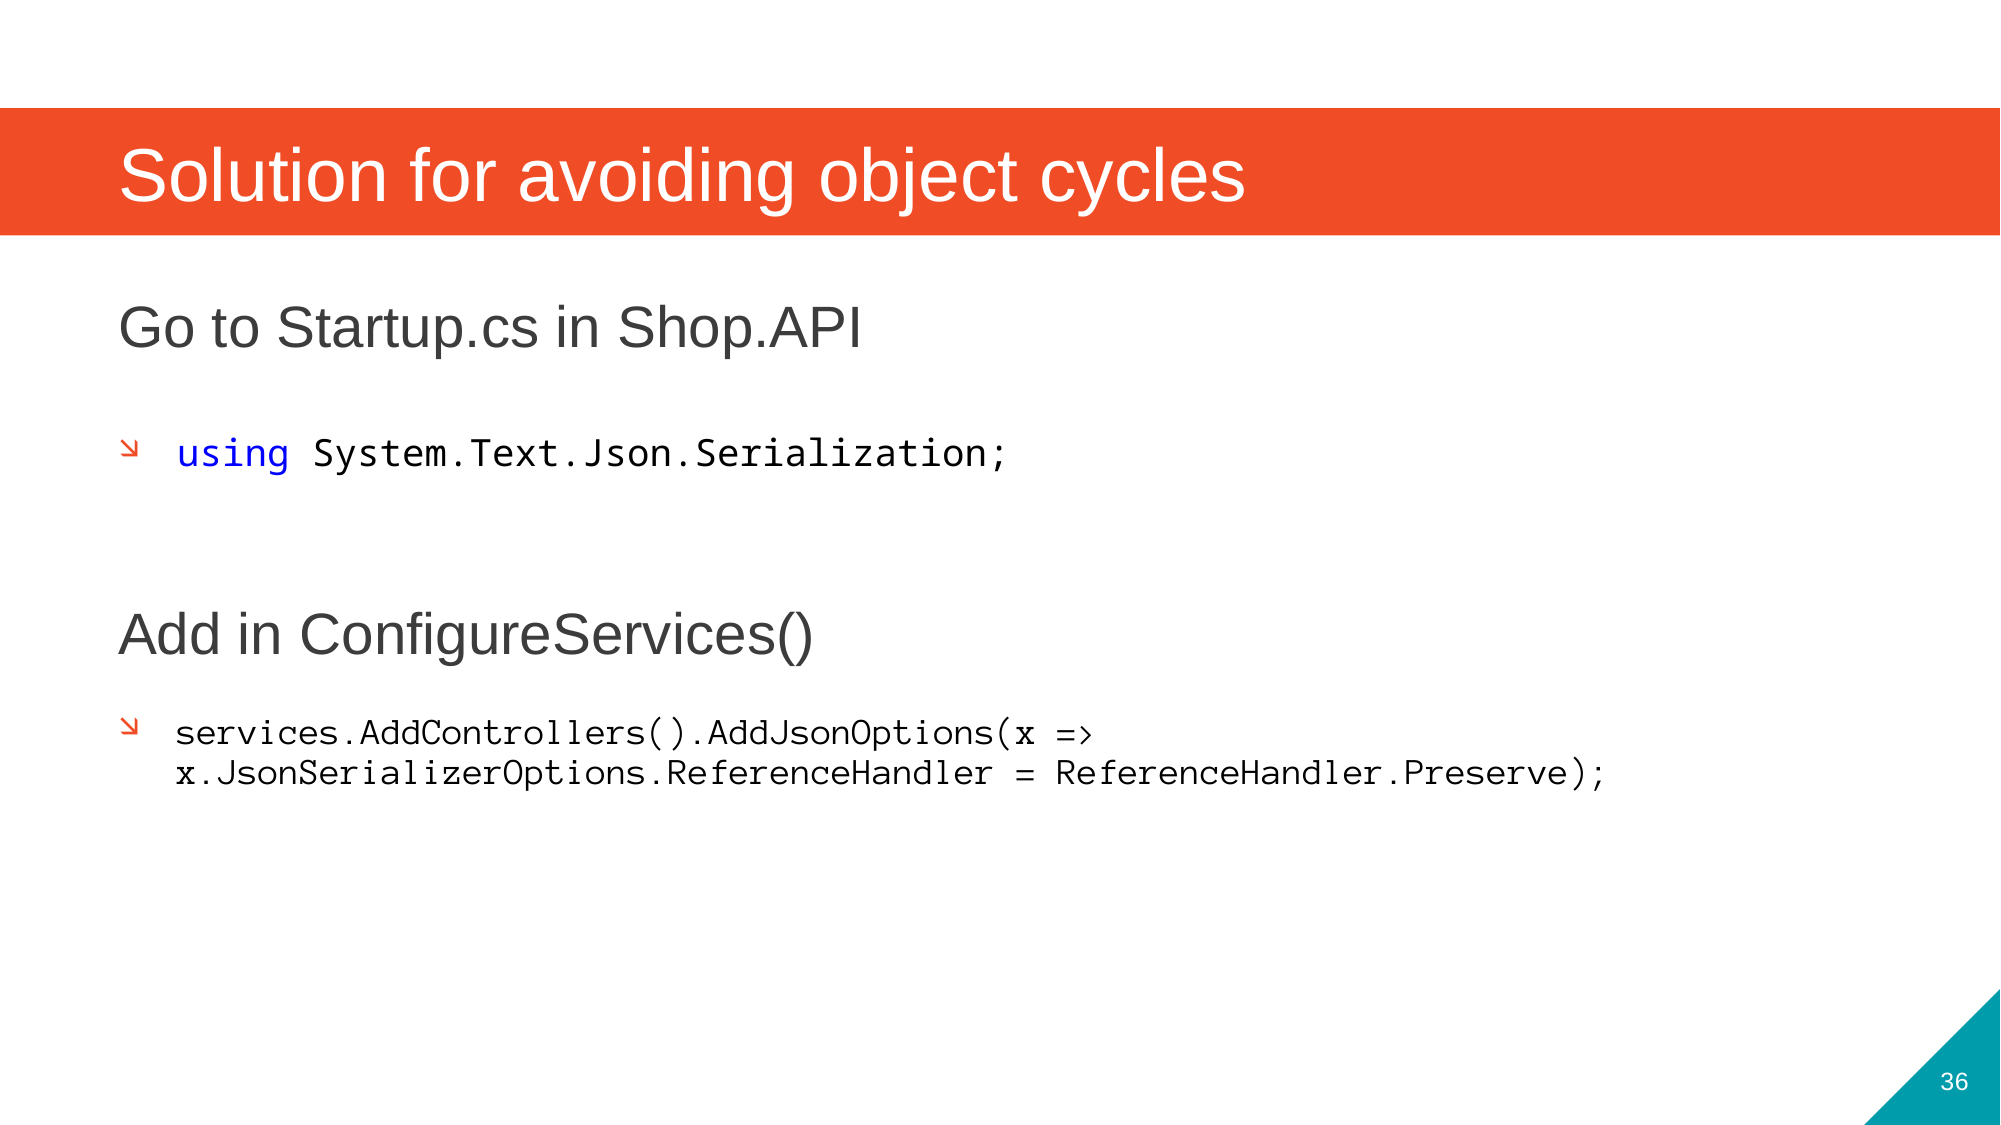

# Solution for avoiding object cycles
Go to Startup.cs in Shop.API
using System.Text.Json.Serialization;

Add in ConfigureServices()
services.AddControllers().AddJsonOptions(x => x.JsonSerializerOptions.ReferenceHandler = ReferenceHandler.Preserve);

36